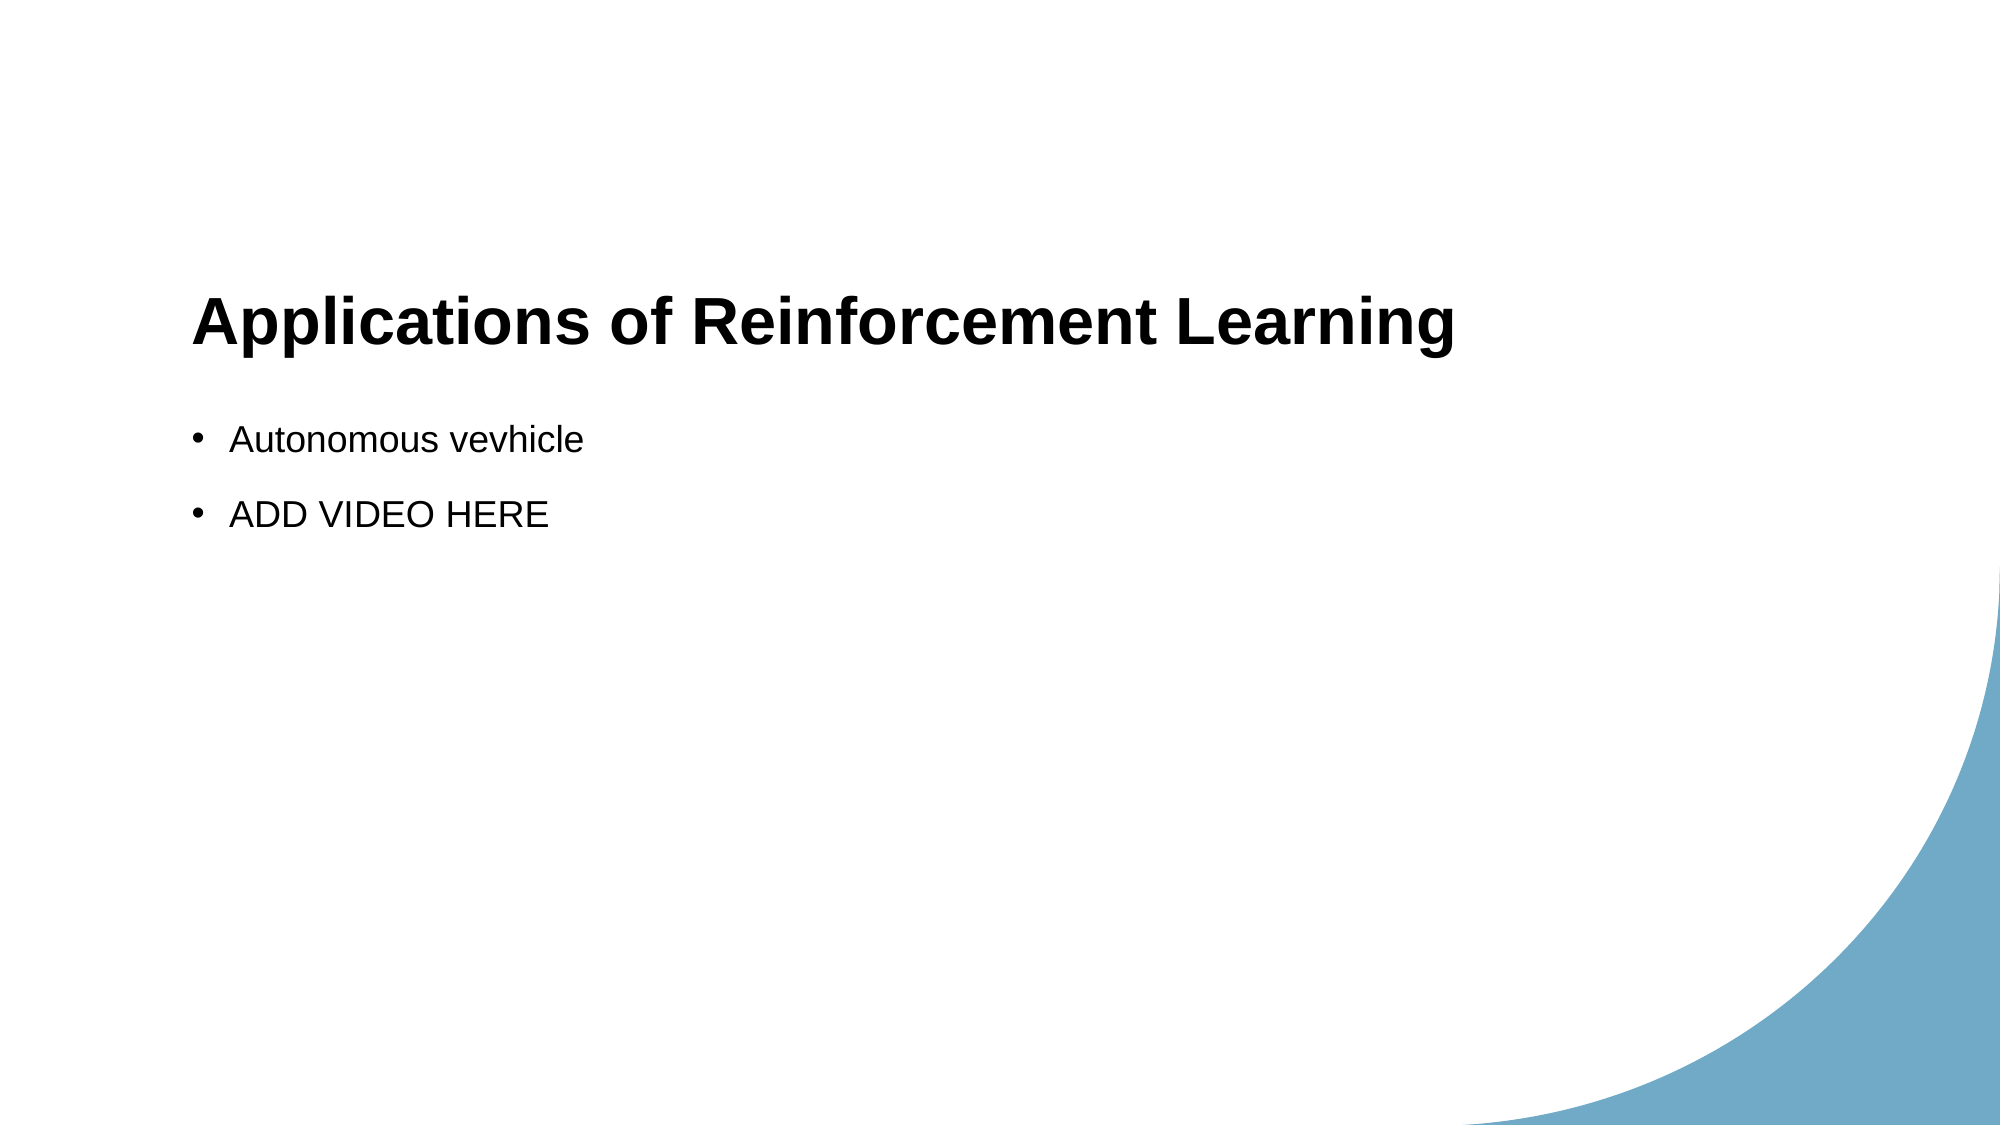

# Applications of Reinforcement Learning
Autonomous vevhicle
ADD VIDEO HERE